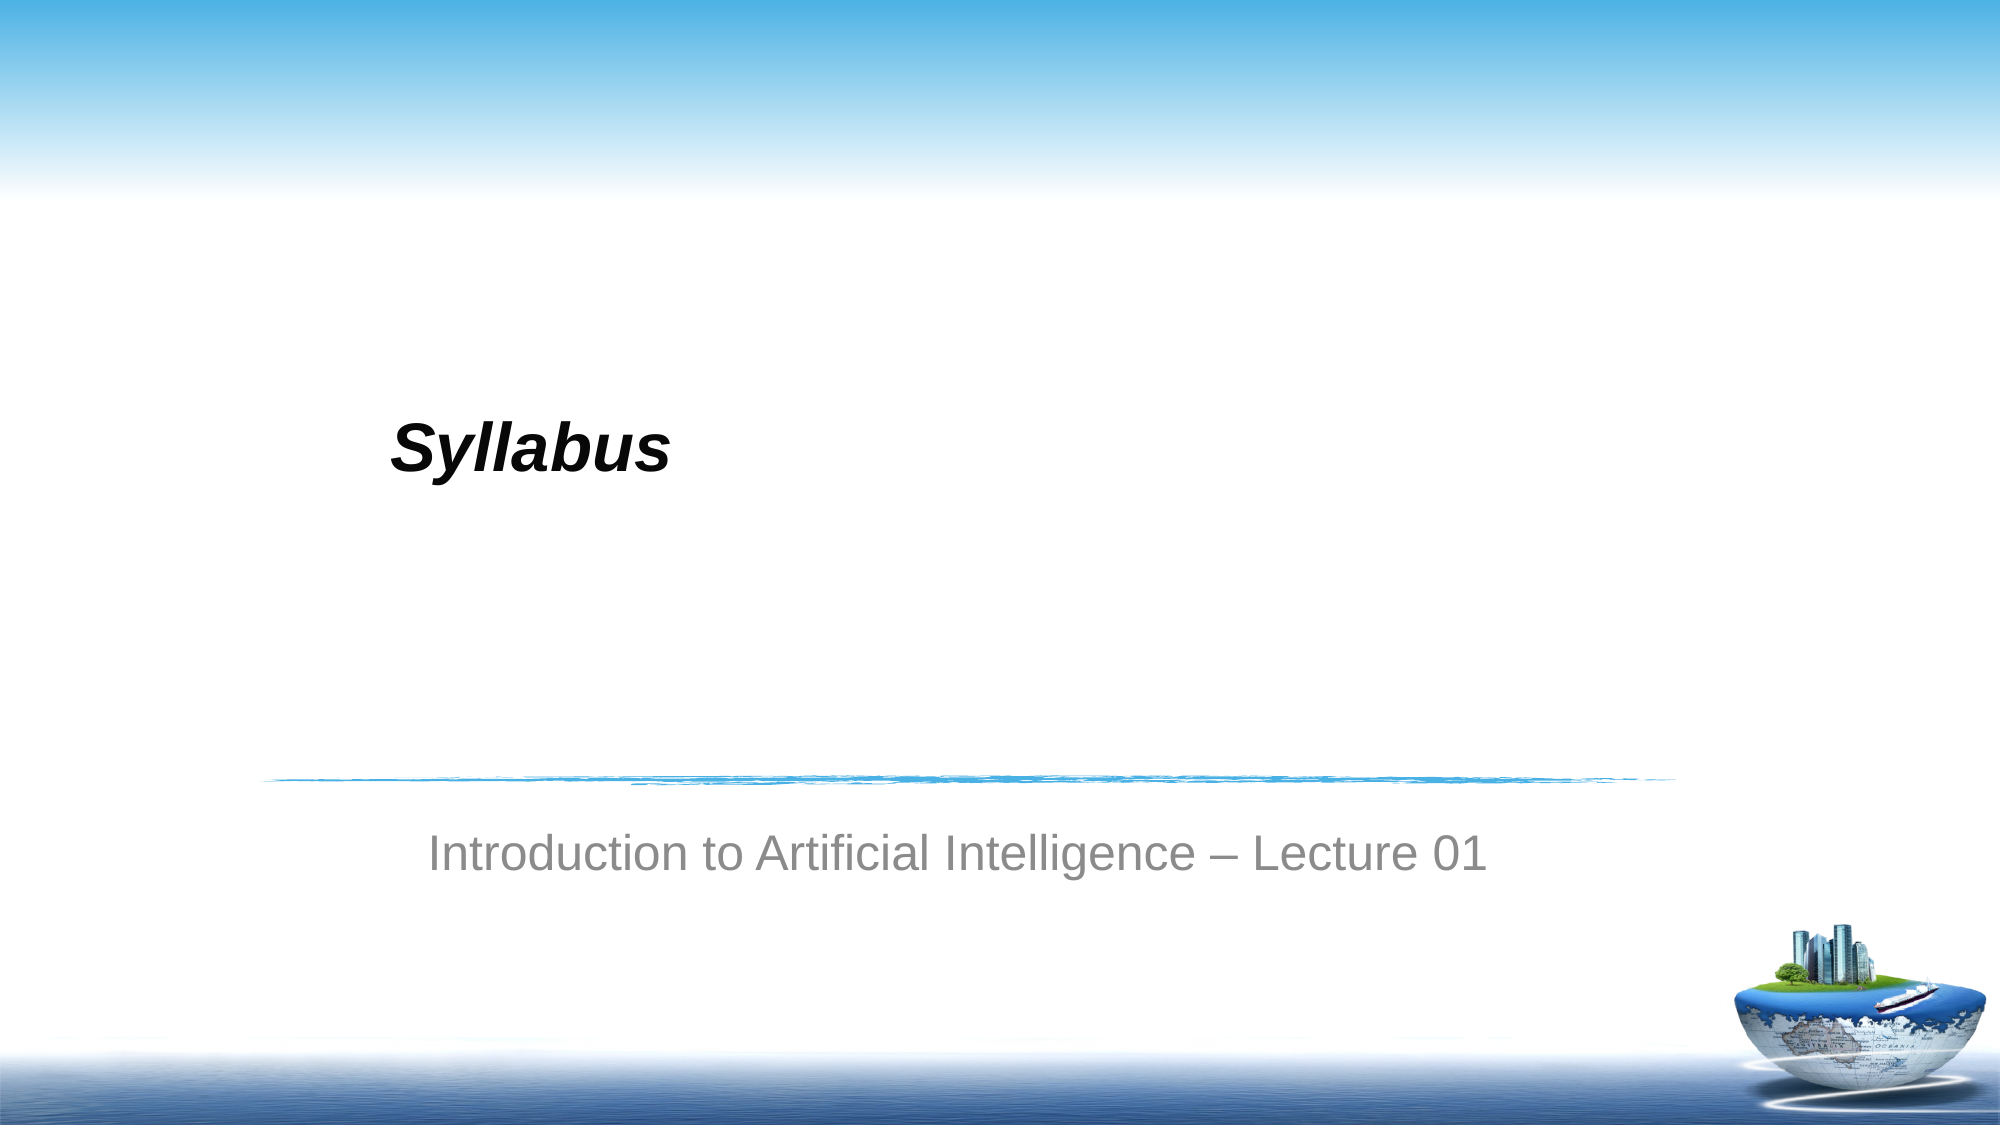

# Syllabus
Introduction to Artificial Intelligence – Lecture 01